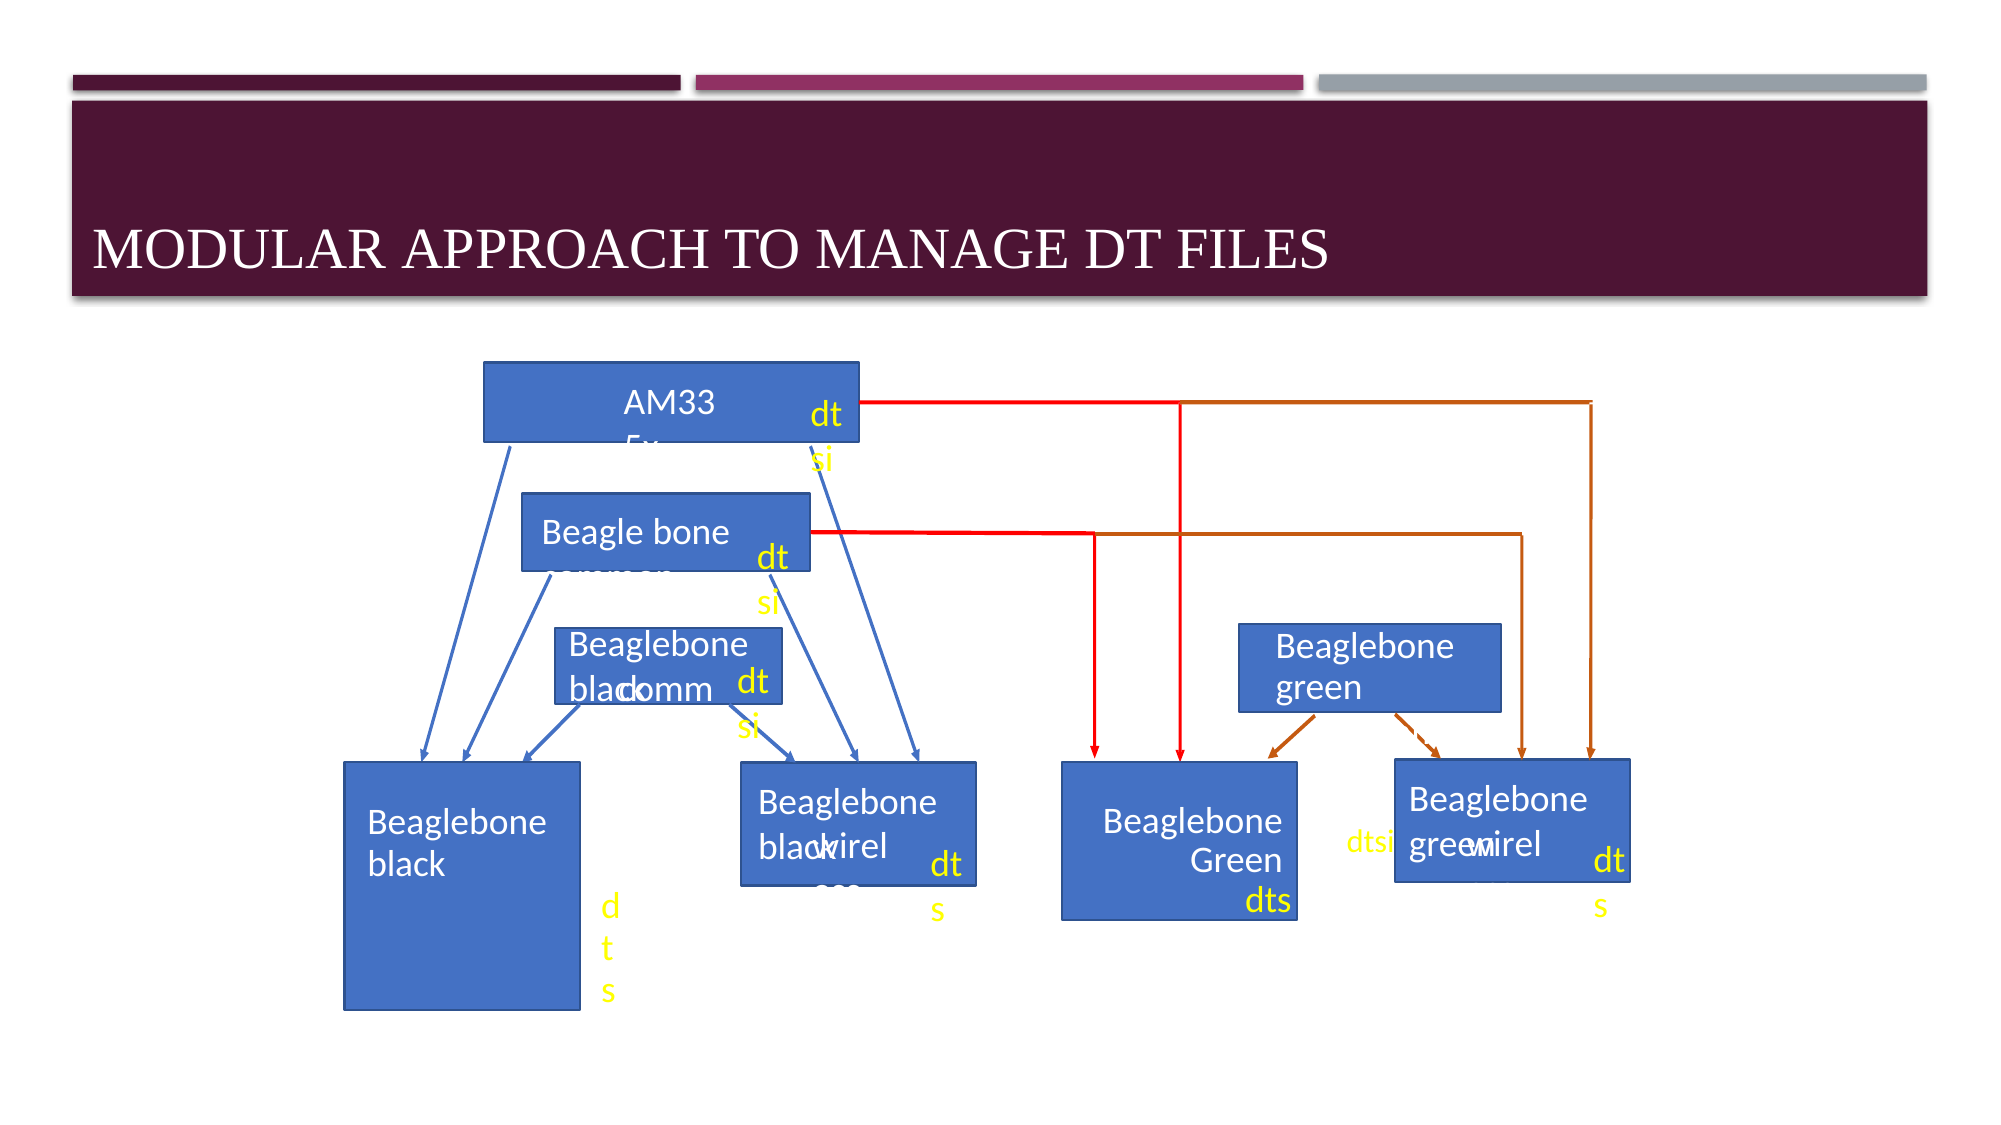

# Modular approach to manage DT files

AM335x
dtsi

Beagle bone common
dtsi
Beaglebone black
Beaglebone green
common	dtsi

dtsi
common

Beaglebone black
dts

Beaglebone Green
dts
Beaglebone green
Beaglebone black
wireless
wireless
dts
dts